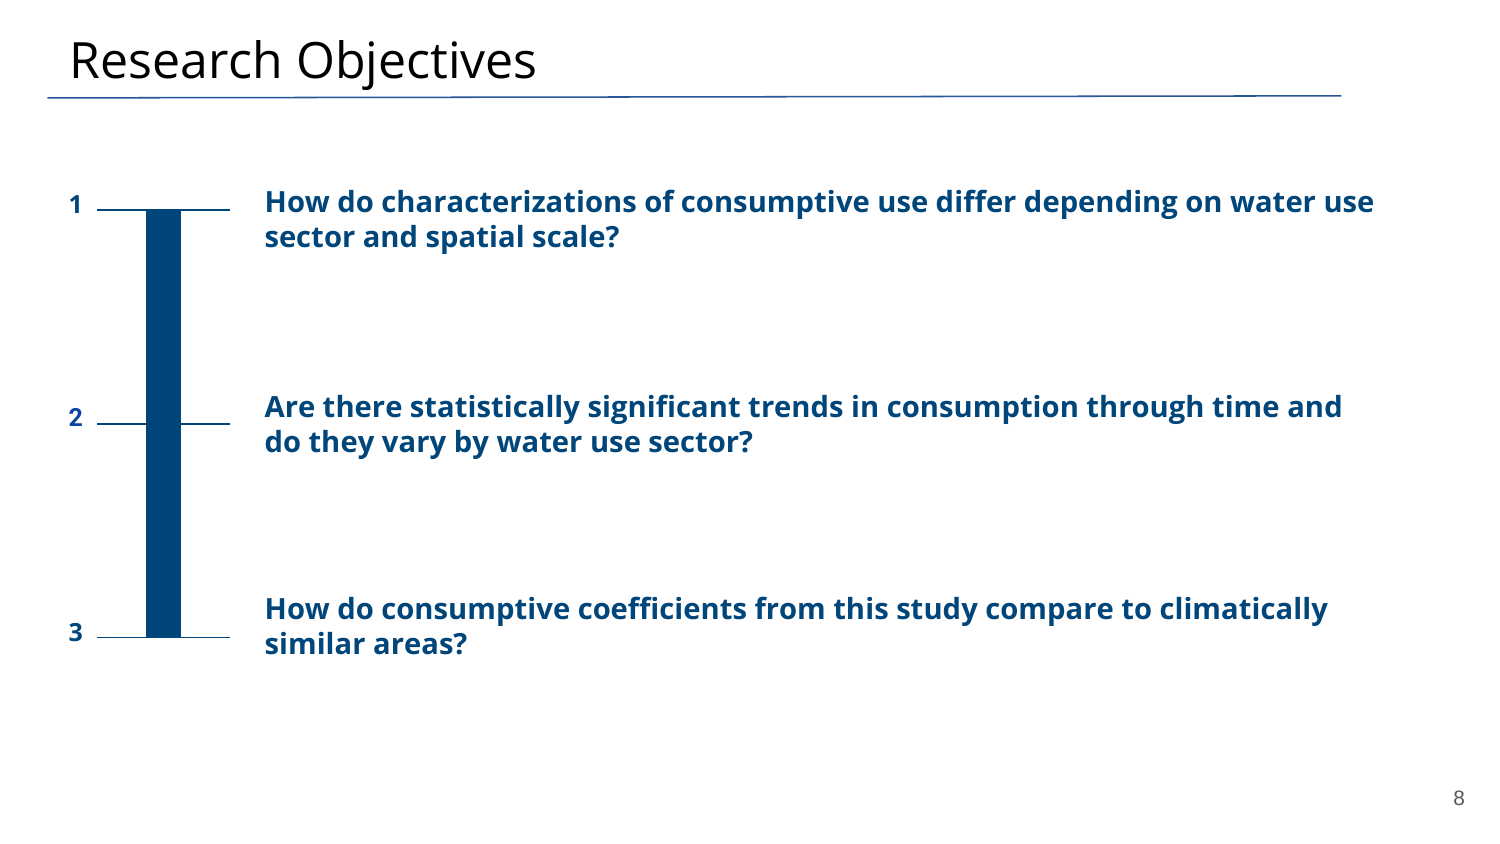

# Research Objectives
1
How do characterizations of consumptive use differ depending on water use sector and spatial scale?

Are there statistically significant trends in consumption through time and do they vary by water use sector?

2

How do consumptive coefficients from this study compare to climatically similar areas?

3
8